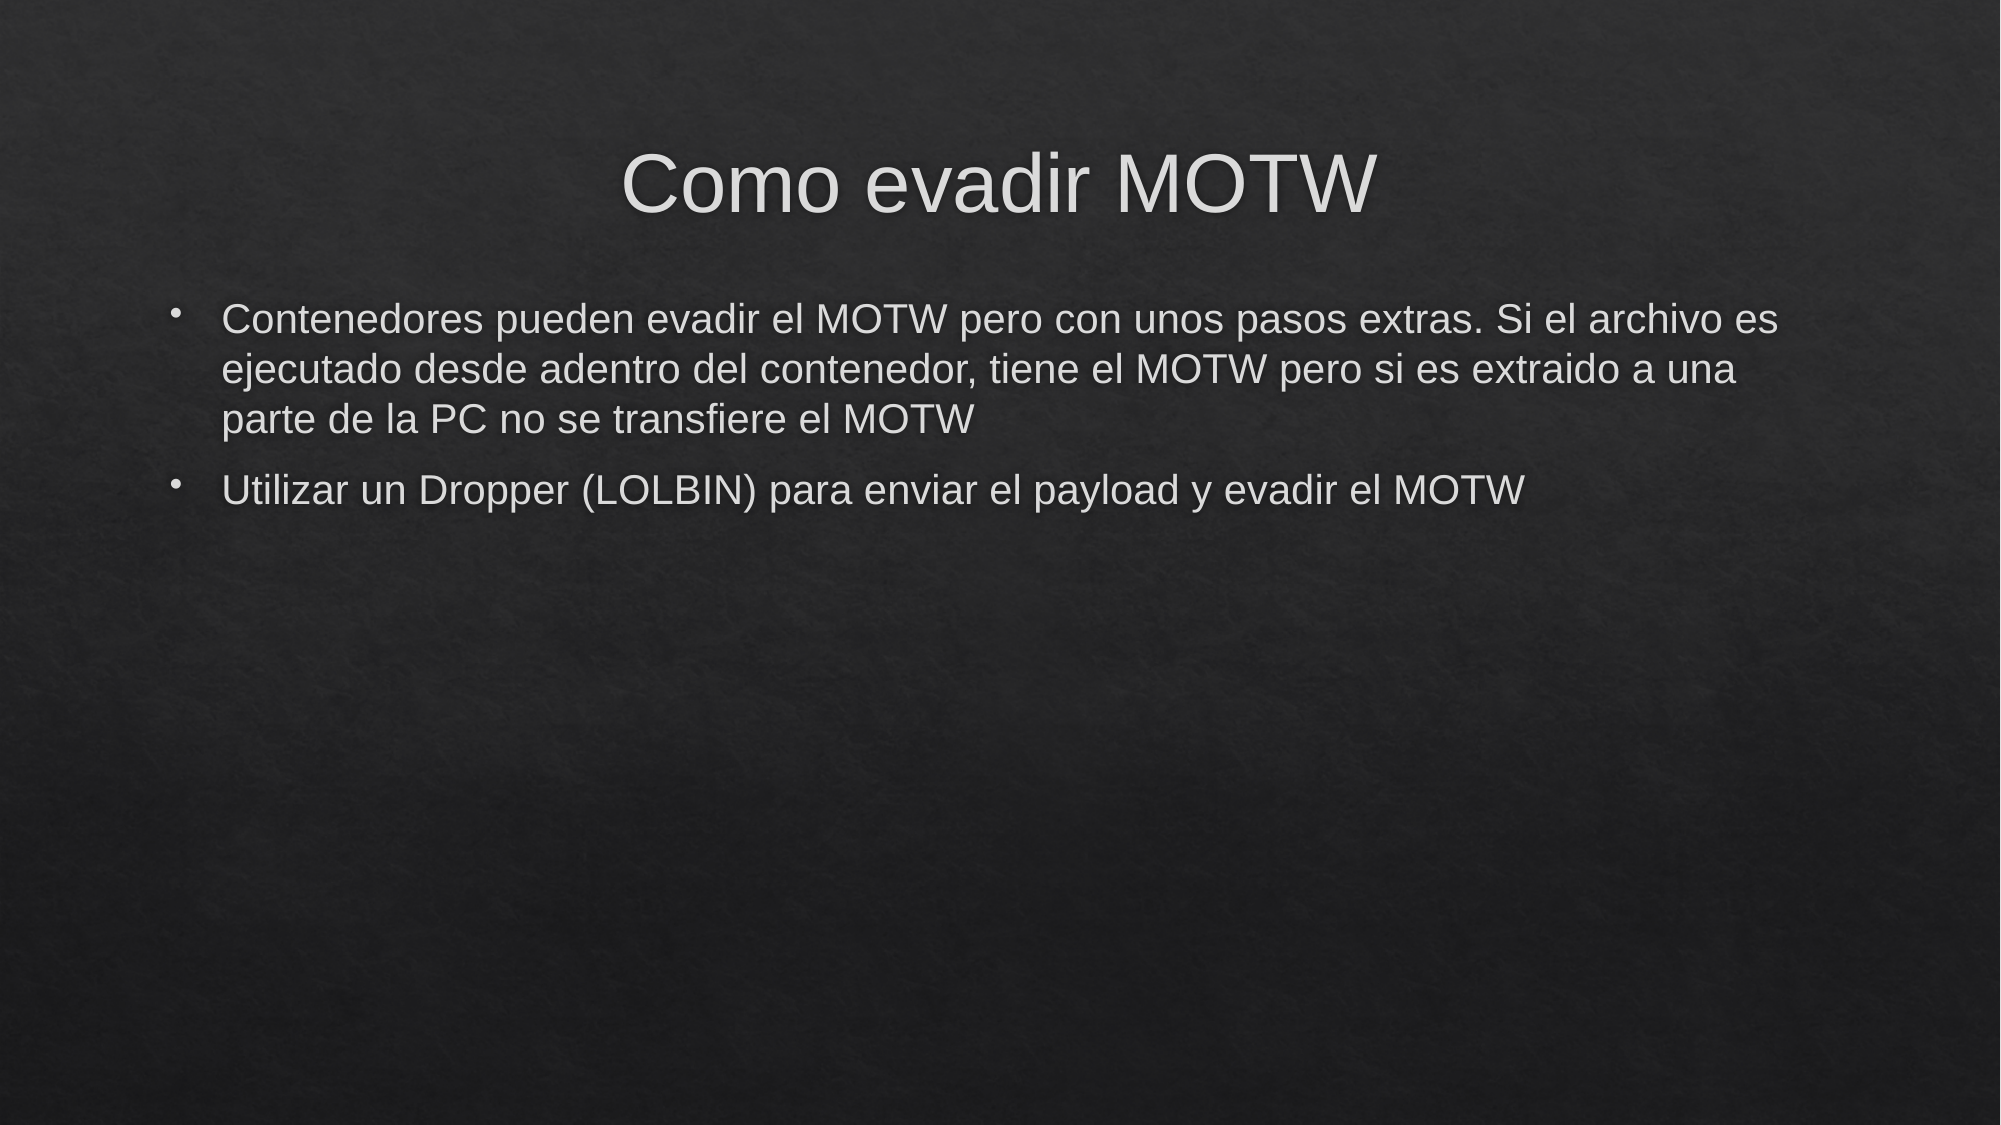

# Como evadir MOTW
Contenedores pueden evadir el MOTW pero con unos pasos extras. Si el archivo es ejecutado desde adentro del contenedor, tiene el MOTW pero si es extraido a una parte de la PC no se transfiere el MOTW
Utilizar un Dropper (LOLBIN) para enviar el payload y evadir el MOTW